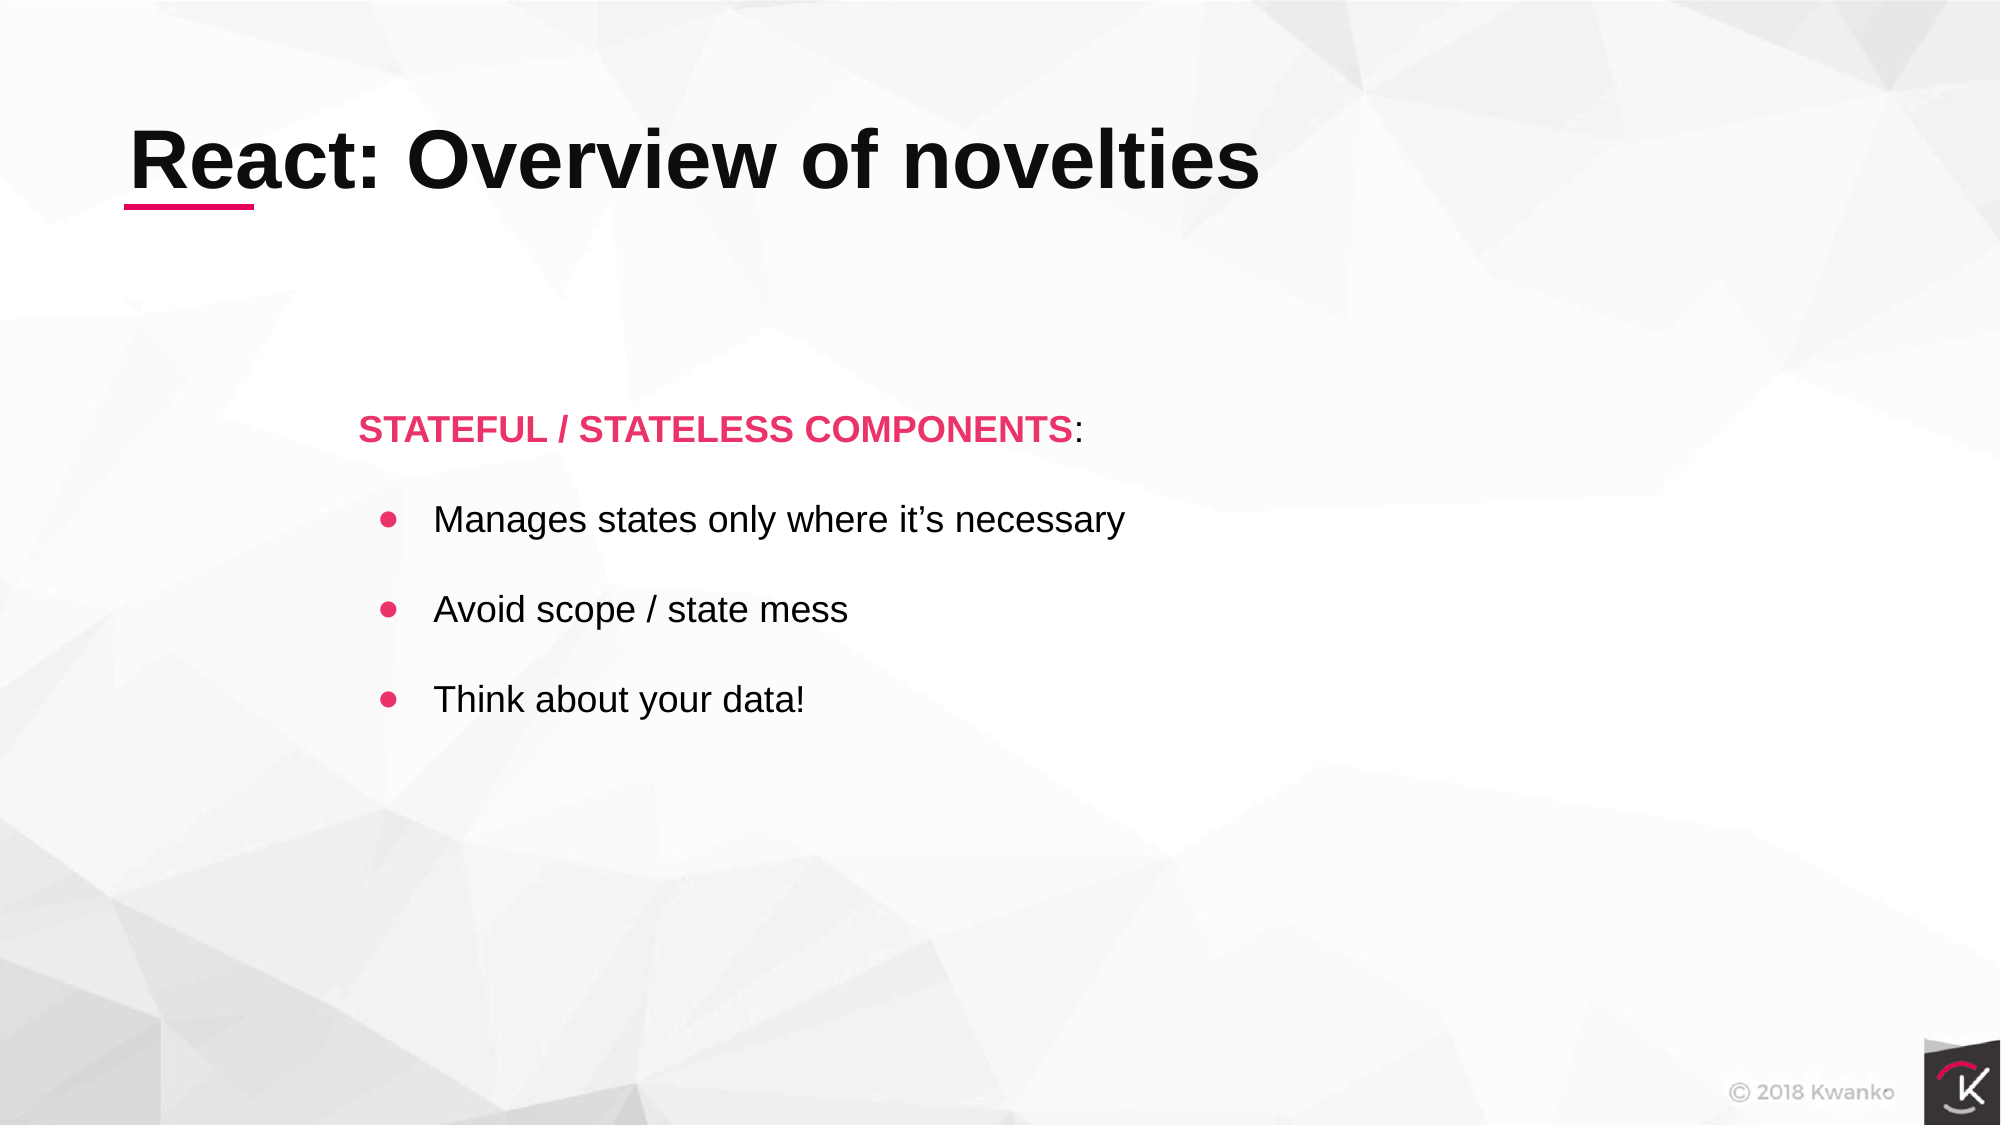

React: Overview of novelties
STATEFUL / STATELESS COMPONENTS:
Manages states only where it’s necessary
Avoid scope / state mess
Think about your data!